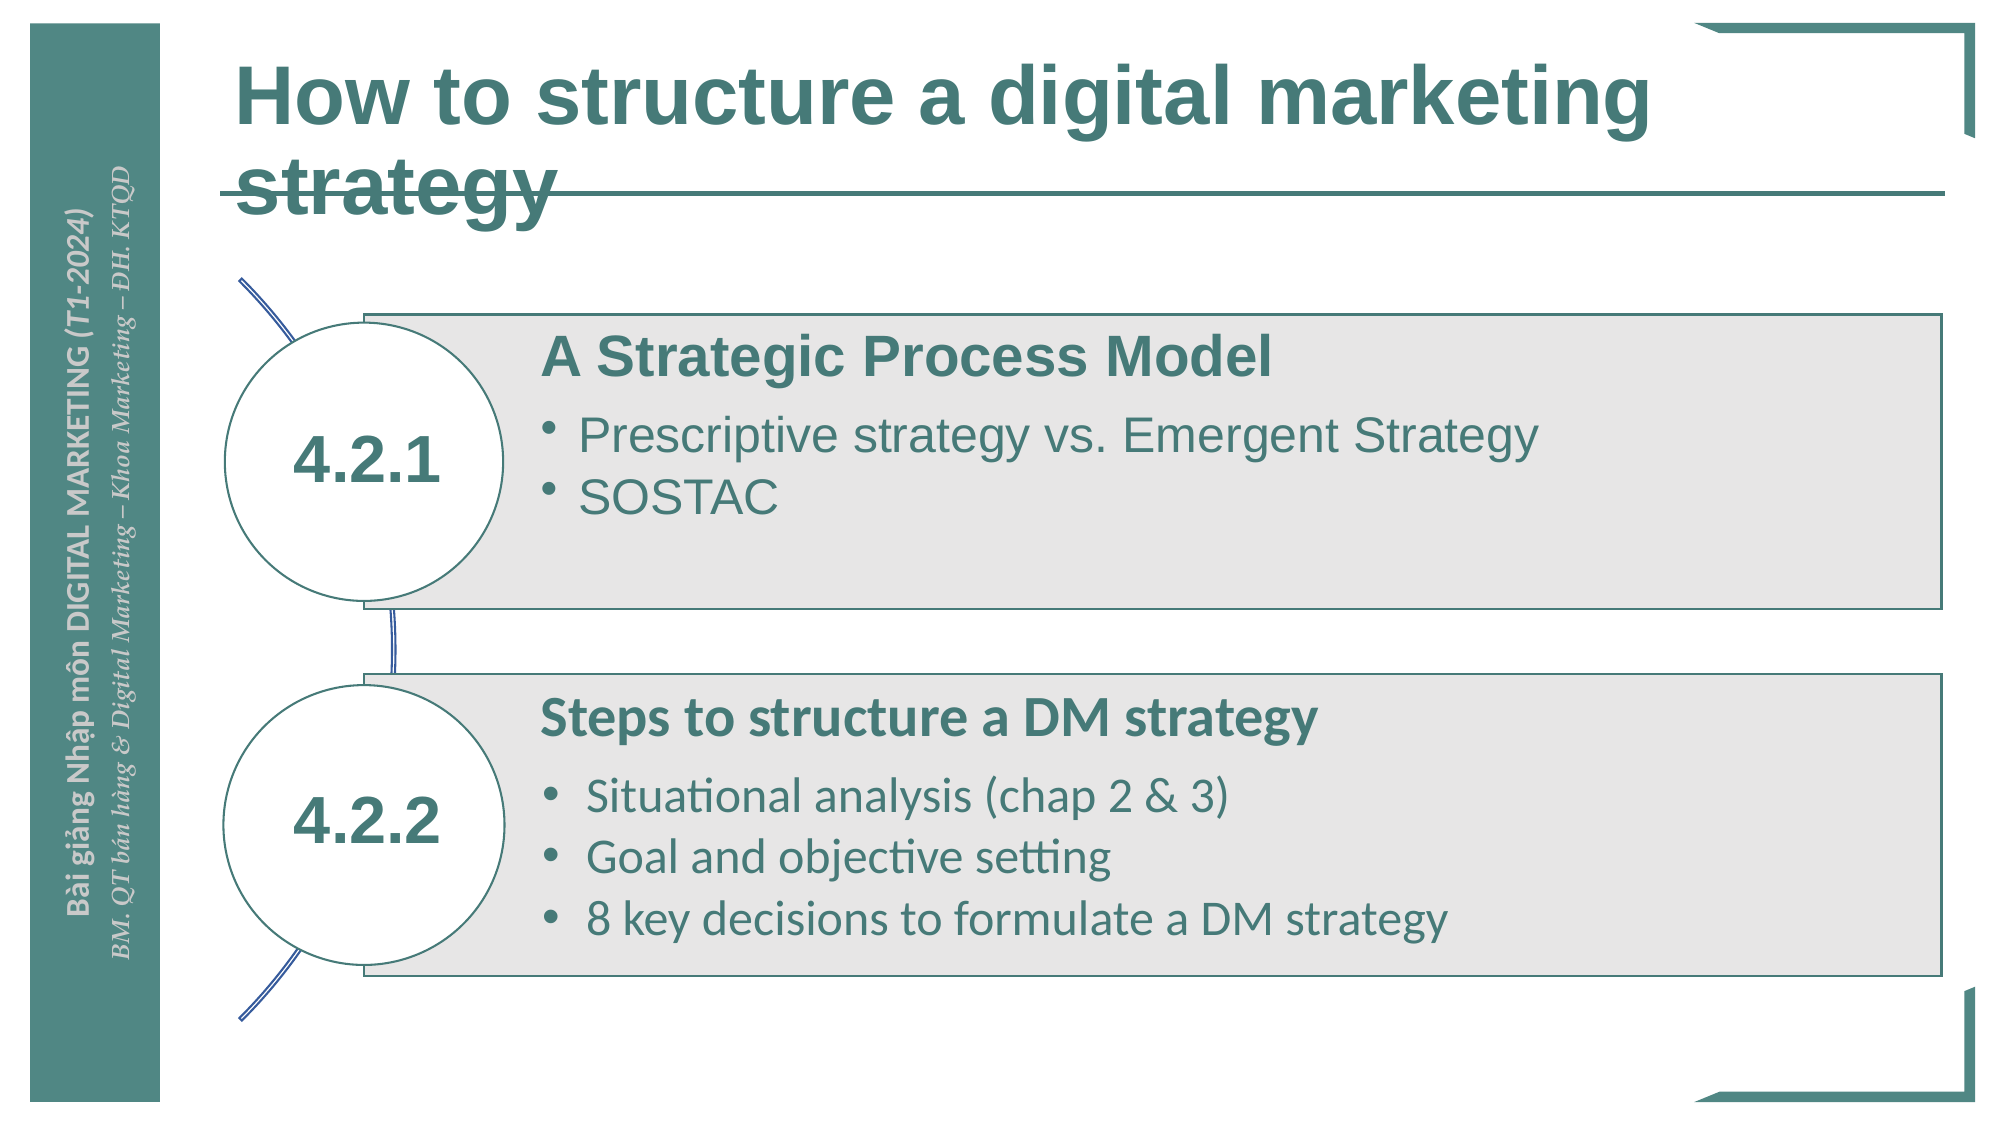

# How to structure a digital marketing strategy
A Strategic Process Model
Prescriptive strategy vs. Emergent Strategy
SOSTAC
Steps to structure a DM strategy
Situational analysis (chap 2 & 3)
Goal and objective setting
8 key decisions to formulate a DM strategy
4.2.1
4.2.2